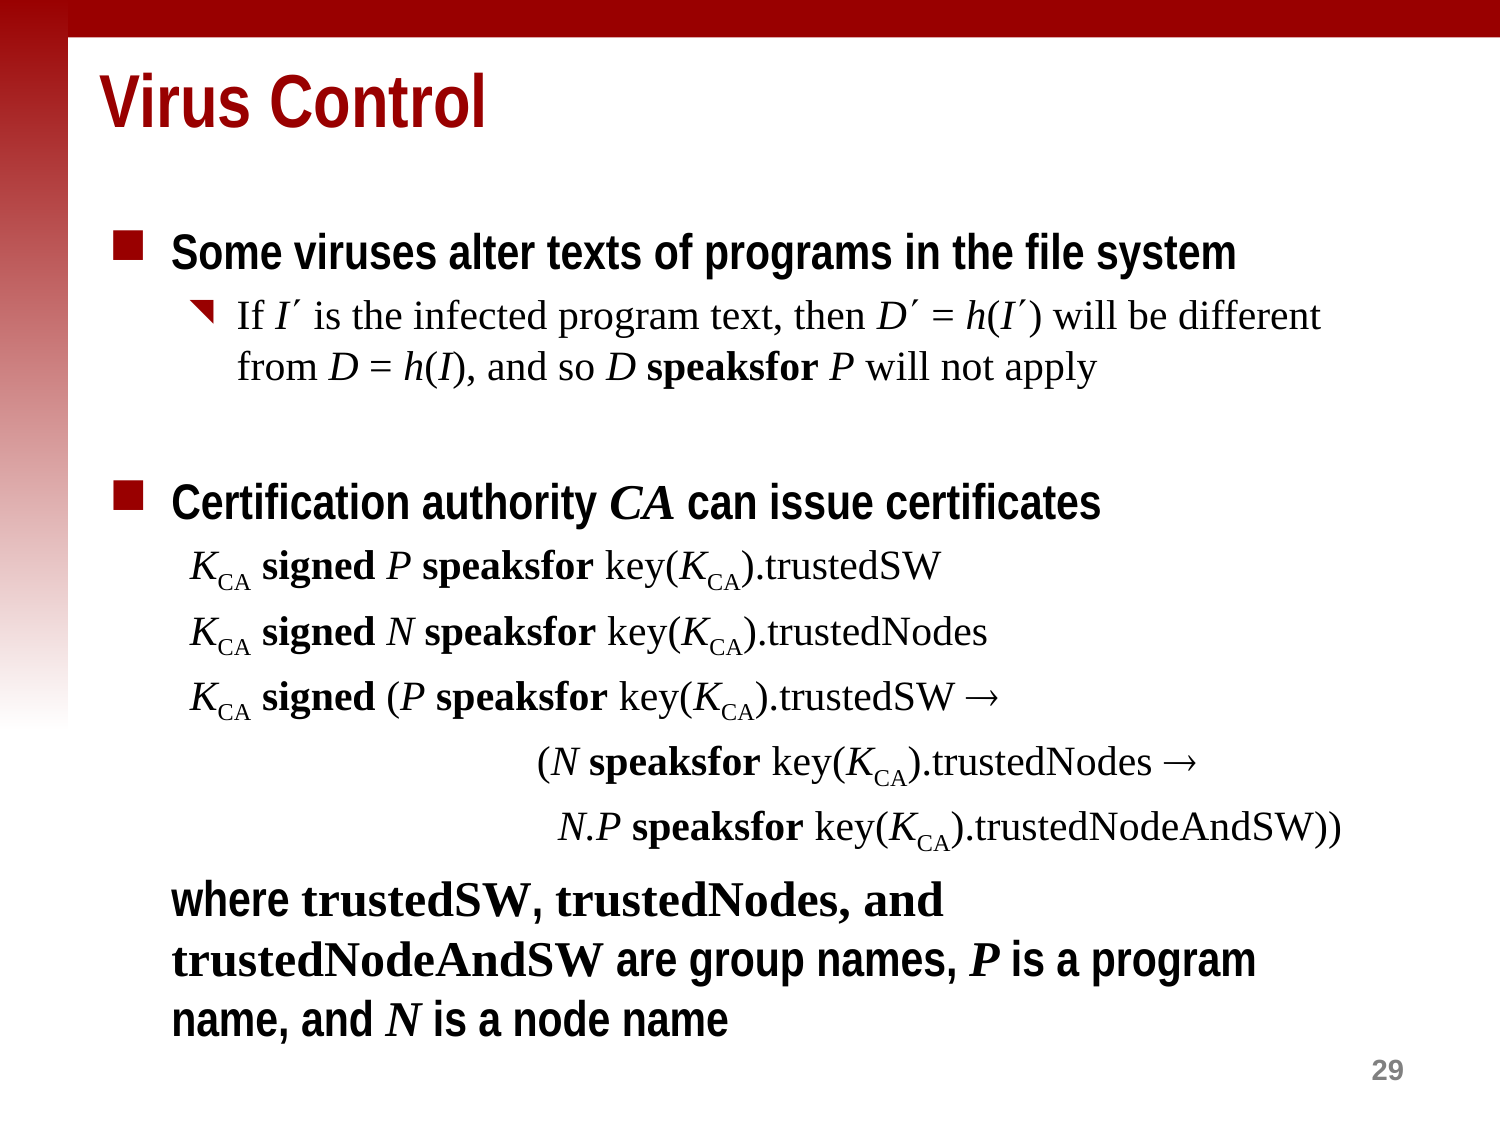

# Virus Control
Some viruses alter texts of programs in the file system
If I′ is the infected program text, then D′ = h(I′) will be different from D = h(I), and so D speaksfor P will not apply

Certification authority CA can issue certificates
KCA signed P speaksfor key(KCA).trustedSW
KCA signed N speaksfor key(KCA).trustedNodes
KCA signed (P speaksfor key(KCA).trustedSW →
			(N speaksfor key(KCA).trustedNodes →
			  N.P speaksfor key(KCA).trustedNodeAndSW))
	where trustedSW, trustedNodes, and trustedNodeAndSW are group names, P is a program name, and N is a node name